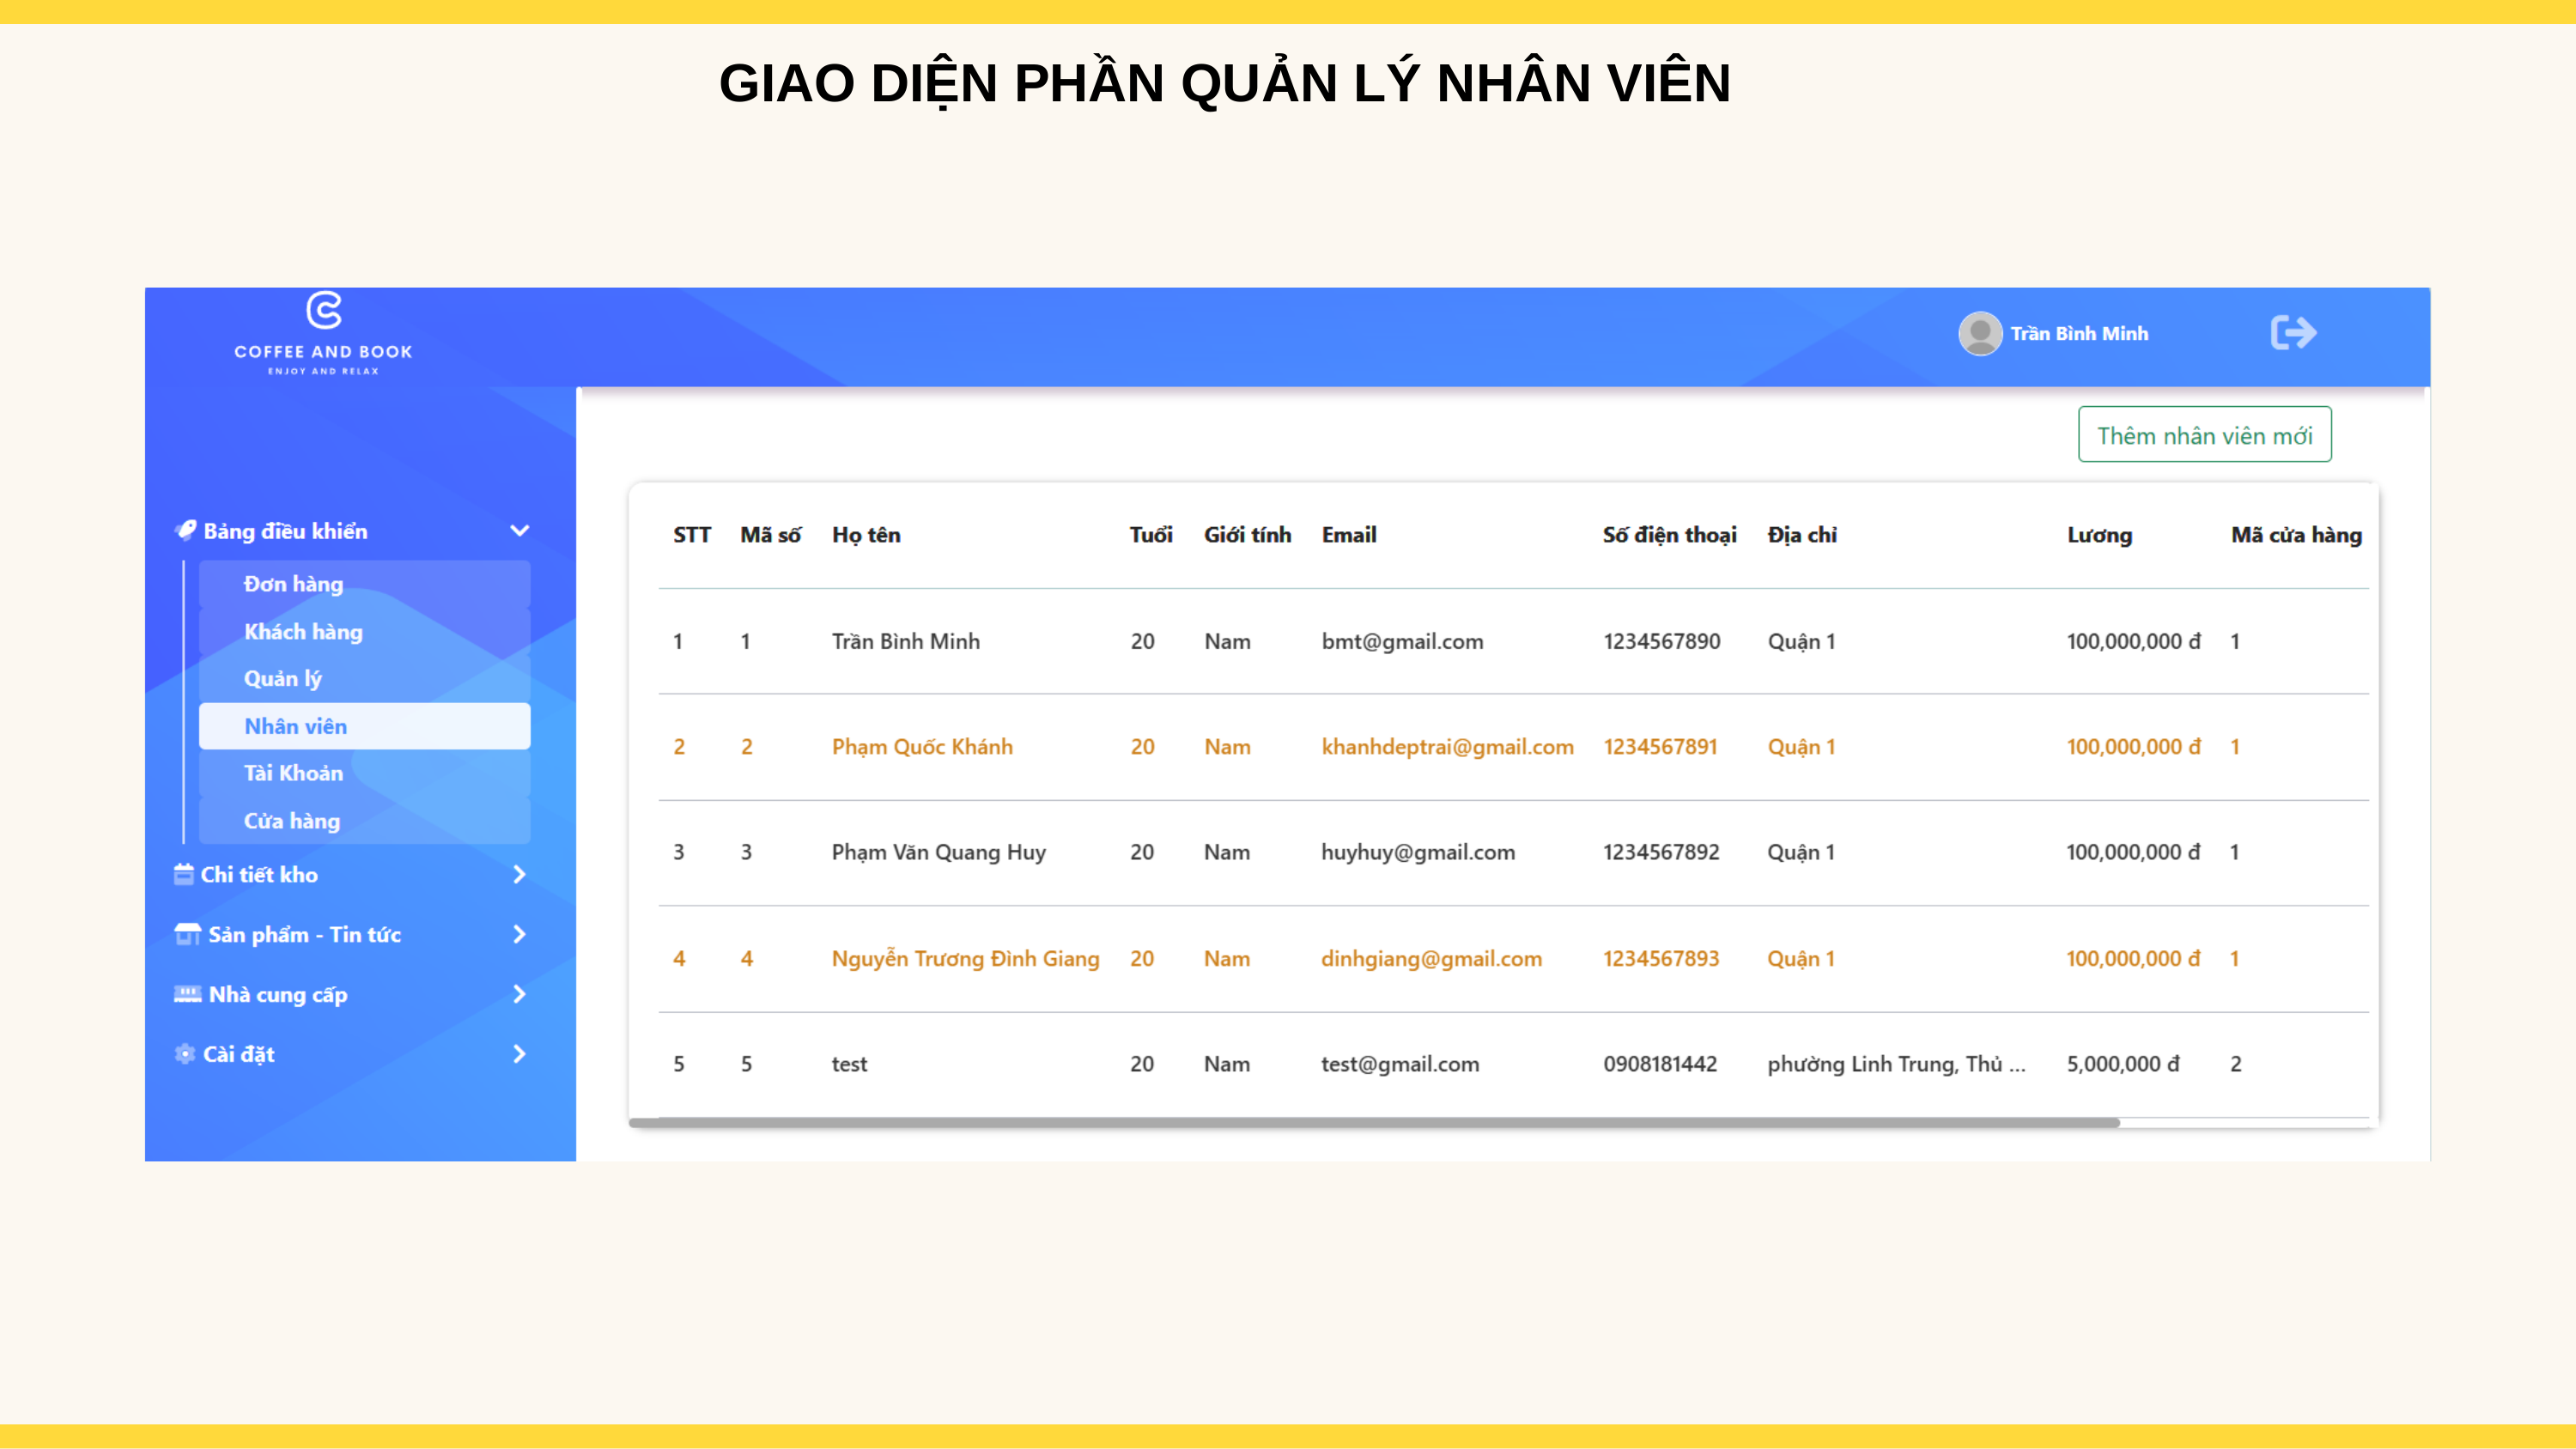

GIAO DIỆN PHẦN QUẢN LÝ NHÂN VIÊN